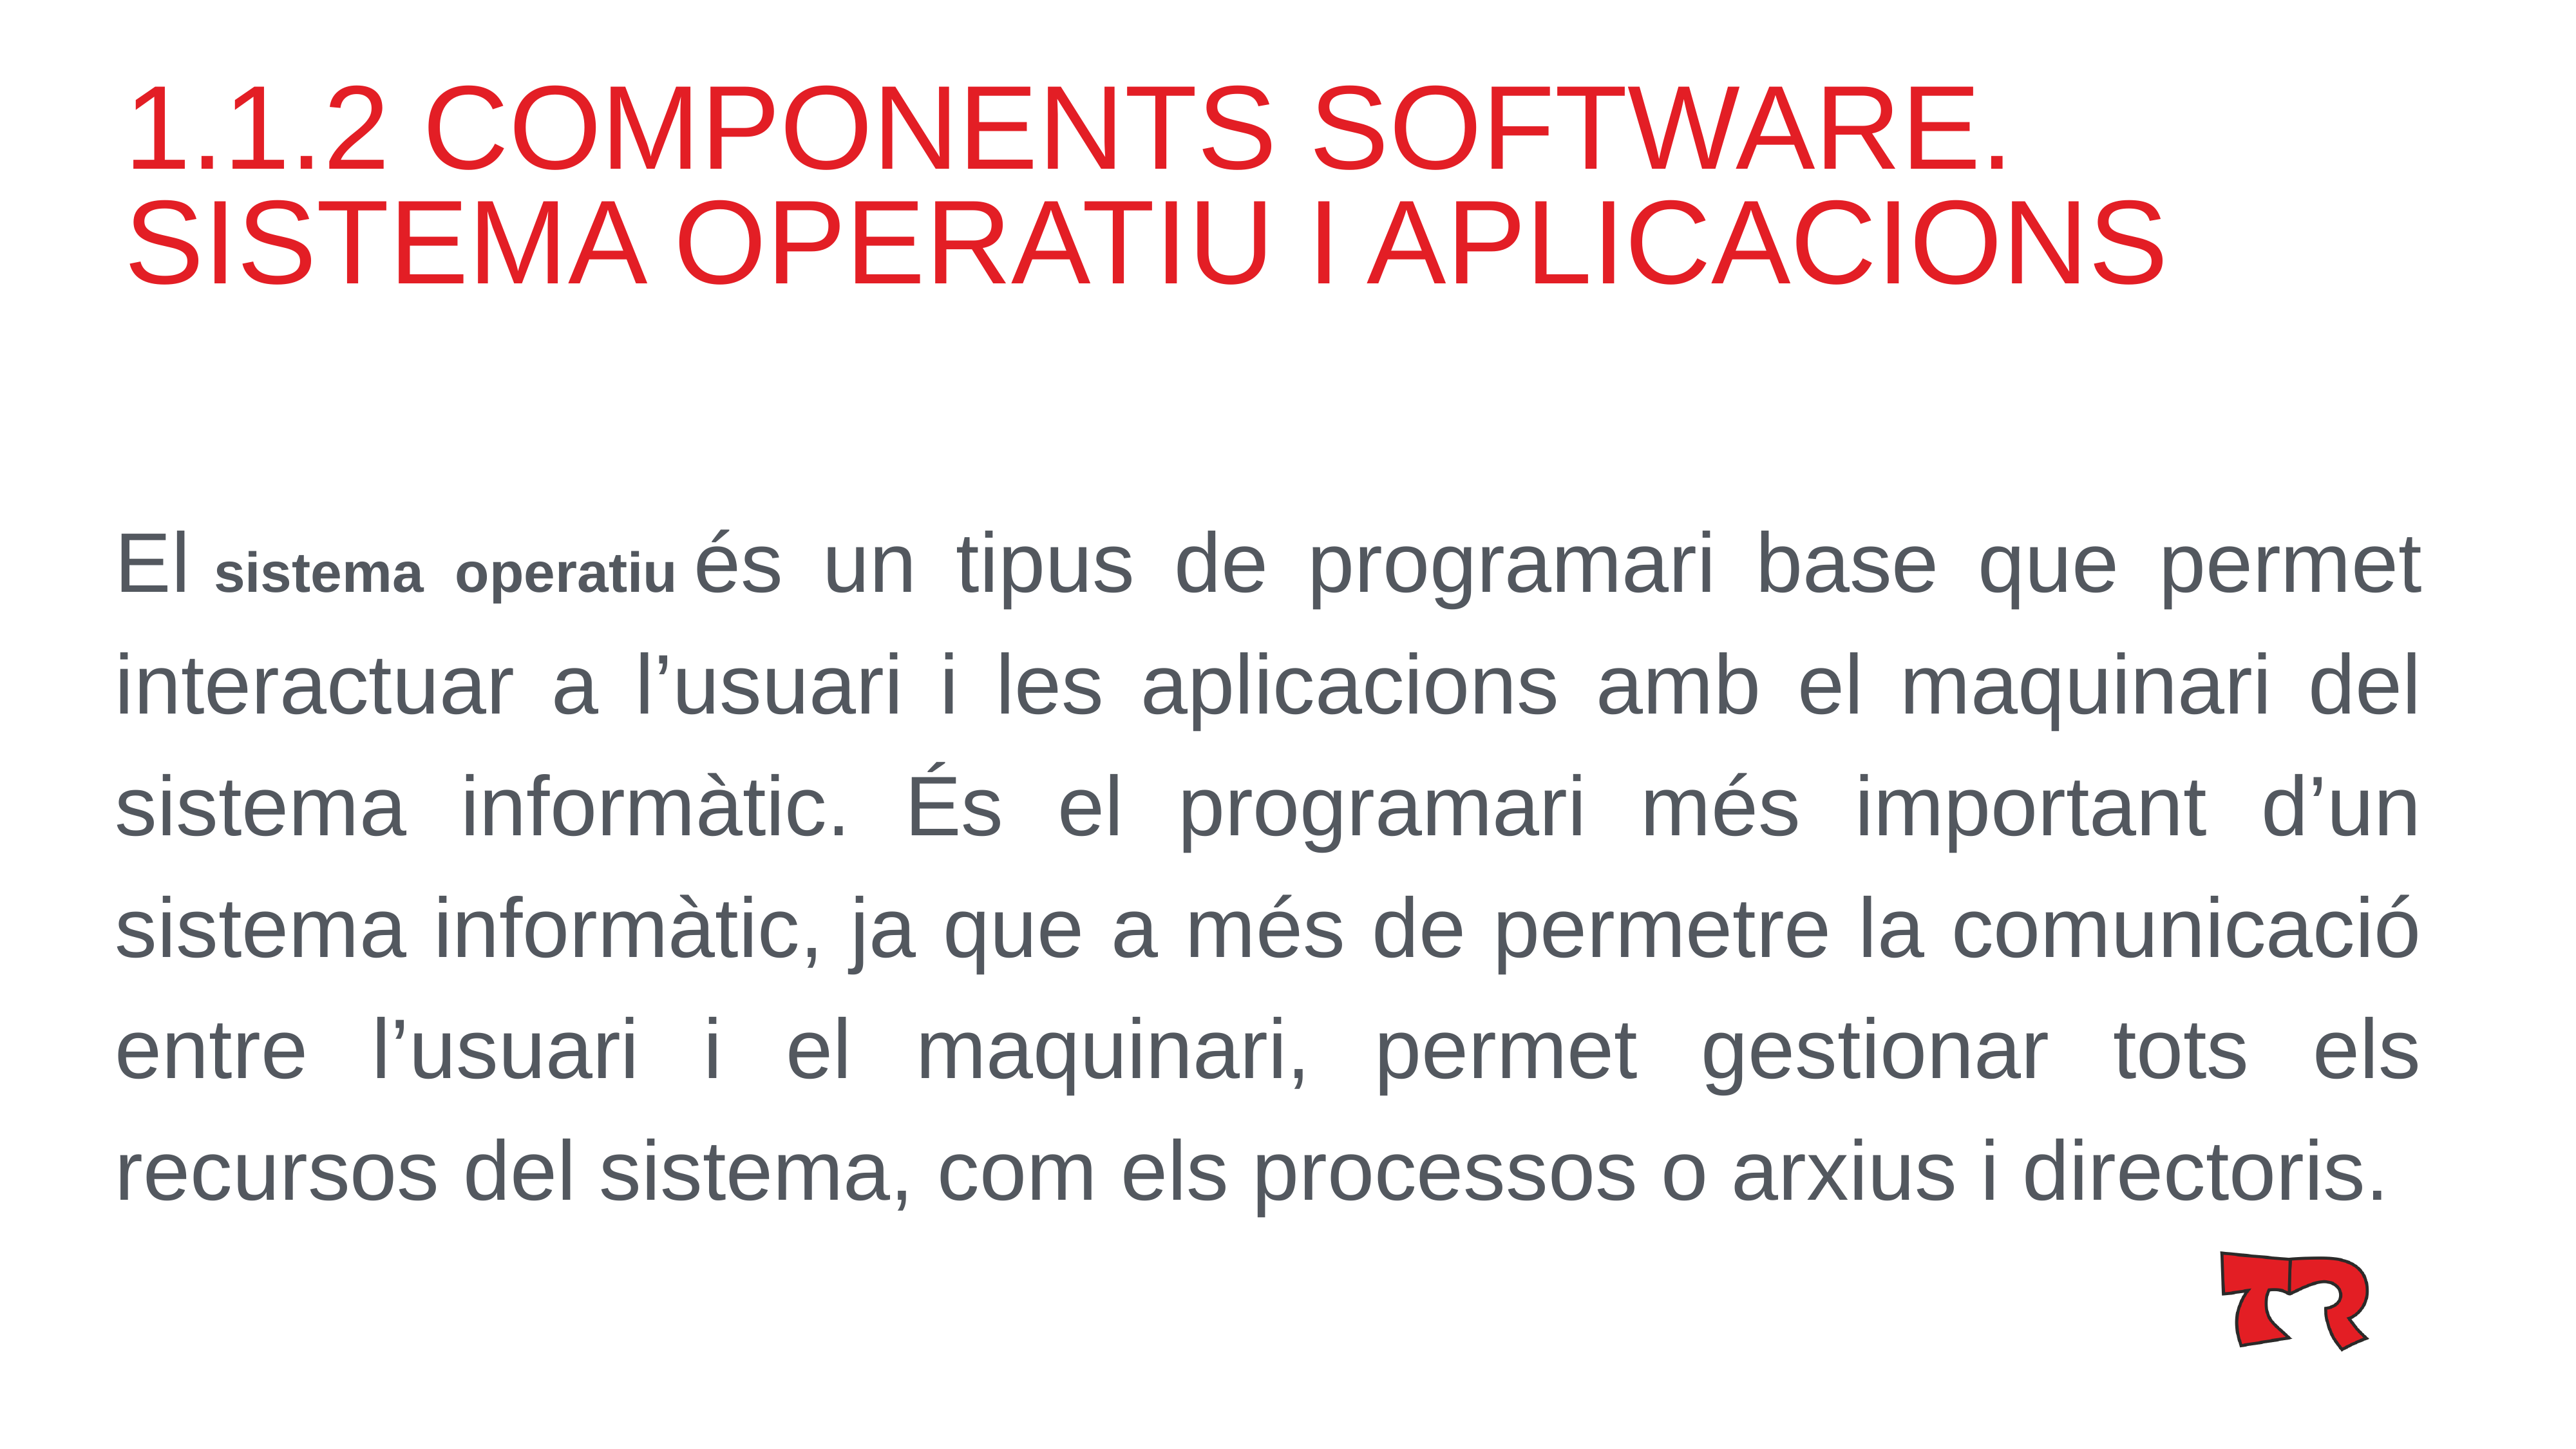

# 1.1.2 COMPONENTS SOFTWARE. SISTEMA OPERATIU I APLICACIONS
El sistema operatiu és un tipus de programari base que permet interactuar a l’usuari i les aplicacions amb el maquinari del sistema informàtic. És el programari més important d’un sistema informàtic, ja que a més de permetre la comunicació entre l’usuari i el maquinari, permet gestionar tots els recursos del sistema, com els processos o arxius i directoris.